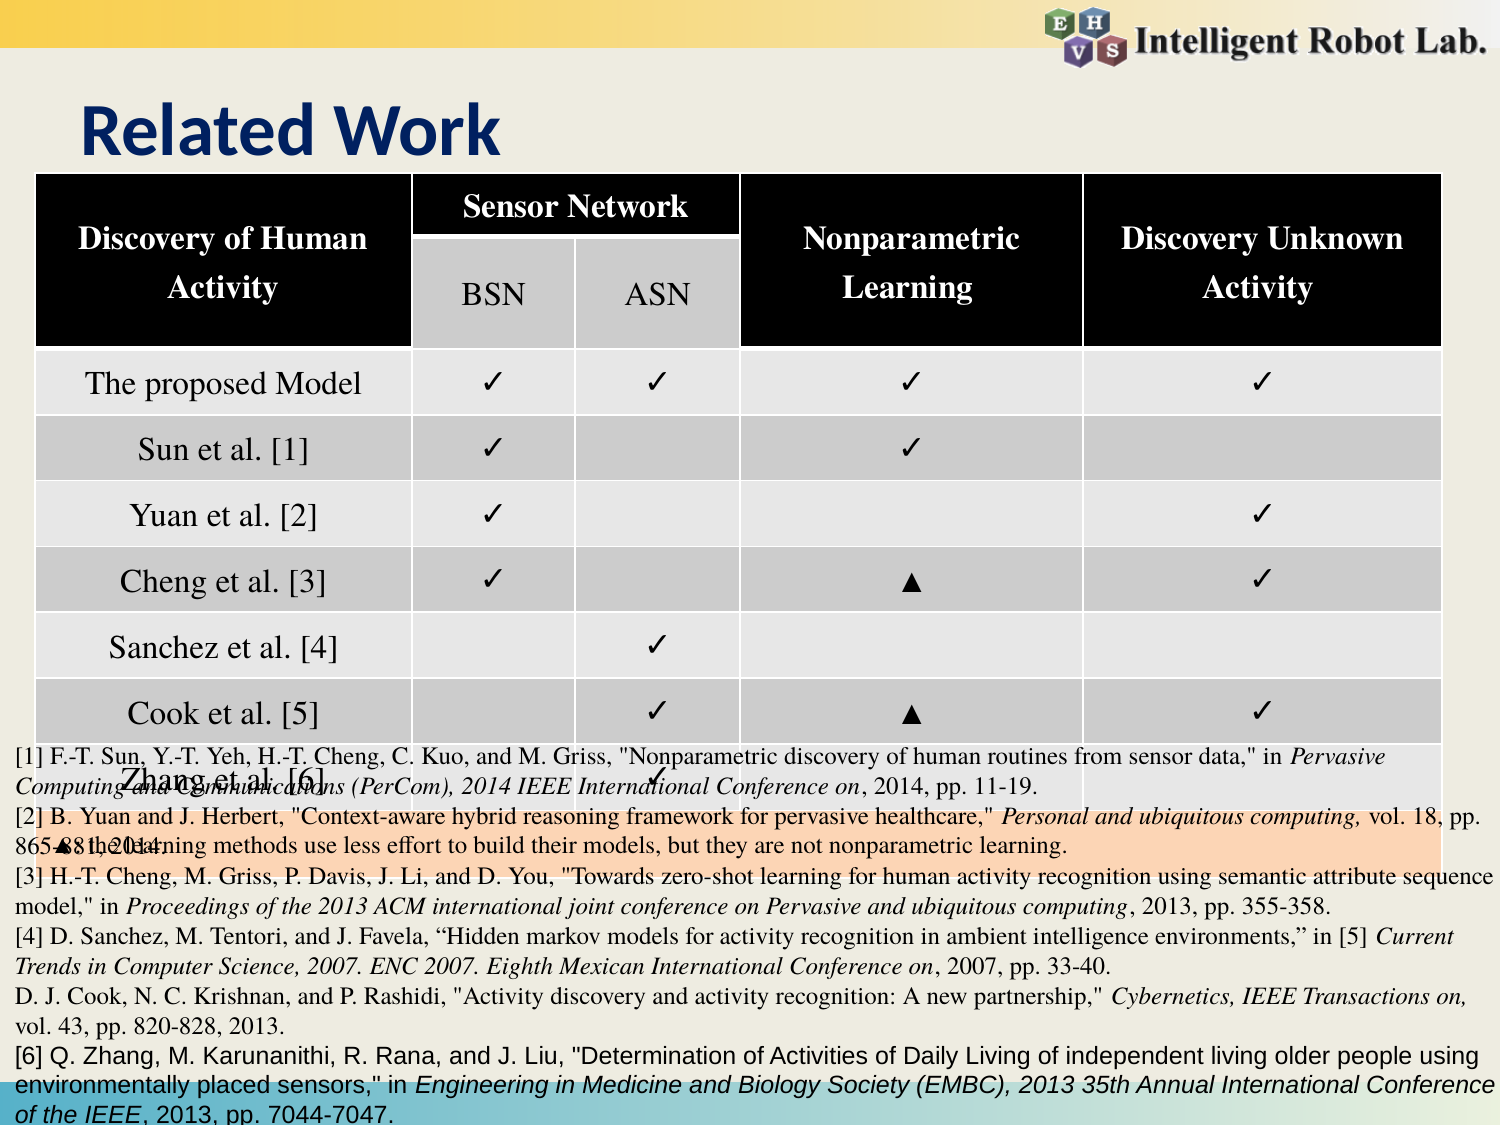

# Related Work
| Discovery of Human Activity | Sensor Network |  | Nonparametric Learning | Discovery Unknown Activity |
| --- | --- | --- | --- | --- |
|  | BSN | ASN |  |  |
| The proposed Model | ✓ | ✓ | ✓ | ✓ |
| Sun et al. [1] | ✓ |  | ✓ |  |
| Yuan et al. [2] | ✓ |  |  | ✓ |
| Cheng et al. [3] | ✓ |  | ▲ | ✓ |
| Sanchez et al. [4] |  | ✓ |  |  |
| Cook et al. [5] |  | ✓ | ▲ | ✓ |
| Zhang et al. [6] |  | ✓ |  |  |
| ▲: the learning methods use less effort to build their models, but they are not nonparametric learning. |  |  |  |  |
[1] F.-T. Sun, Y.-T. Yeh, H.-T. Cheng, C. Kuo, and M. Griss, "Nonparametric discovery of human routines from sensor data," in Pervasive Computing and Communications (PerCom), 2014 IEEE International Conference on, 2014, pp. 11-19.
[2] B. Yuan and J. Herbert, "Context-aware hybrid reasoning framework for pervasive healthcare," Personal and ubiquitous computing, vol. 18, pp. 865-881, 2014.
[3] H.-T. Cheng, M. Griss, P. Davis, J. Li, and D. You, "Towards zero-shot learning for human activity recognition using semantic attribute sequence model," in Proceedings of the 2013 ACM international joint conference on Pervasive and ubiquitous computing, 2013, pp. 355-358.
[4] D. Sanchez, M. Tentori, and J. Favela, “Hidden markov models for activity recognition in ambient intelligence environments,” in [5] Current Trends in Computer Science, 2007. ENC 2007. Eighth Mexican International Conference on, 2007, pp. 33-40.
D. J. Cook, N. C. Krishnan, and P. Rashidi, "Activity discovery and activity recognition: A new partnership," Cybernetics, IEEE Transactions on, vol. 43, pp. 820-828, 2013.
[6] Q. Zhang, M. Karunanithi, R. Rana, and J. Liu, "Determination of Activities of Daily Living of independent living older people using environmentally placed sensors," in Engineering in Medicine and Biology Society (EMBC), 2013 35th Annual International Conference of the IEEE, 2013, pp. 7044-7047.